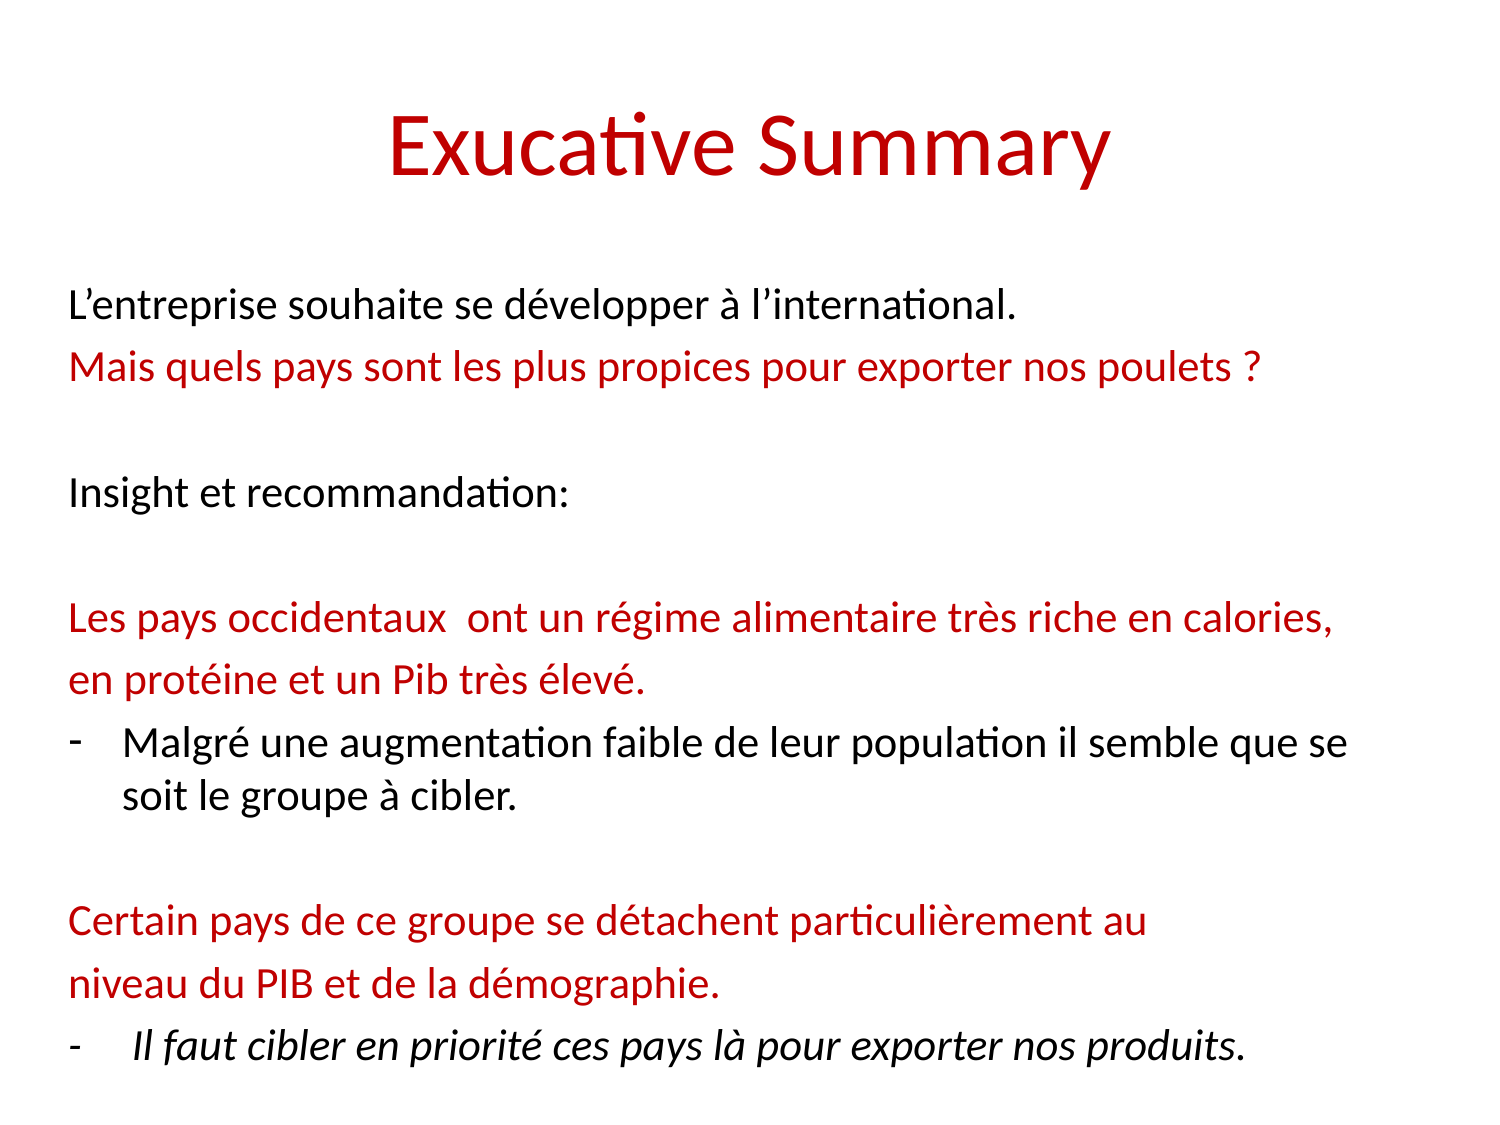

# Exucative Summary
L’entreprise souhaite se développer à l’international.
Mais quels pays sont les plus propices pour exporter nos poulets ?

Insight et recommandation:

Les pays occidentaux  ont un régime alimentaire très riche en calories,
en protéine et un Pib très élevé.
Malgré une augmentation faible de leur population il semble que se soit le groupe à cibler.

Certain pays de ce groupe se détachent particulièrement au
niveau du PIB et de la démographie.
-     Il faut cibler en priorité ces pays là pour exporter nos produits.